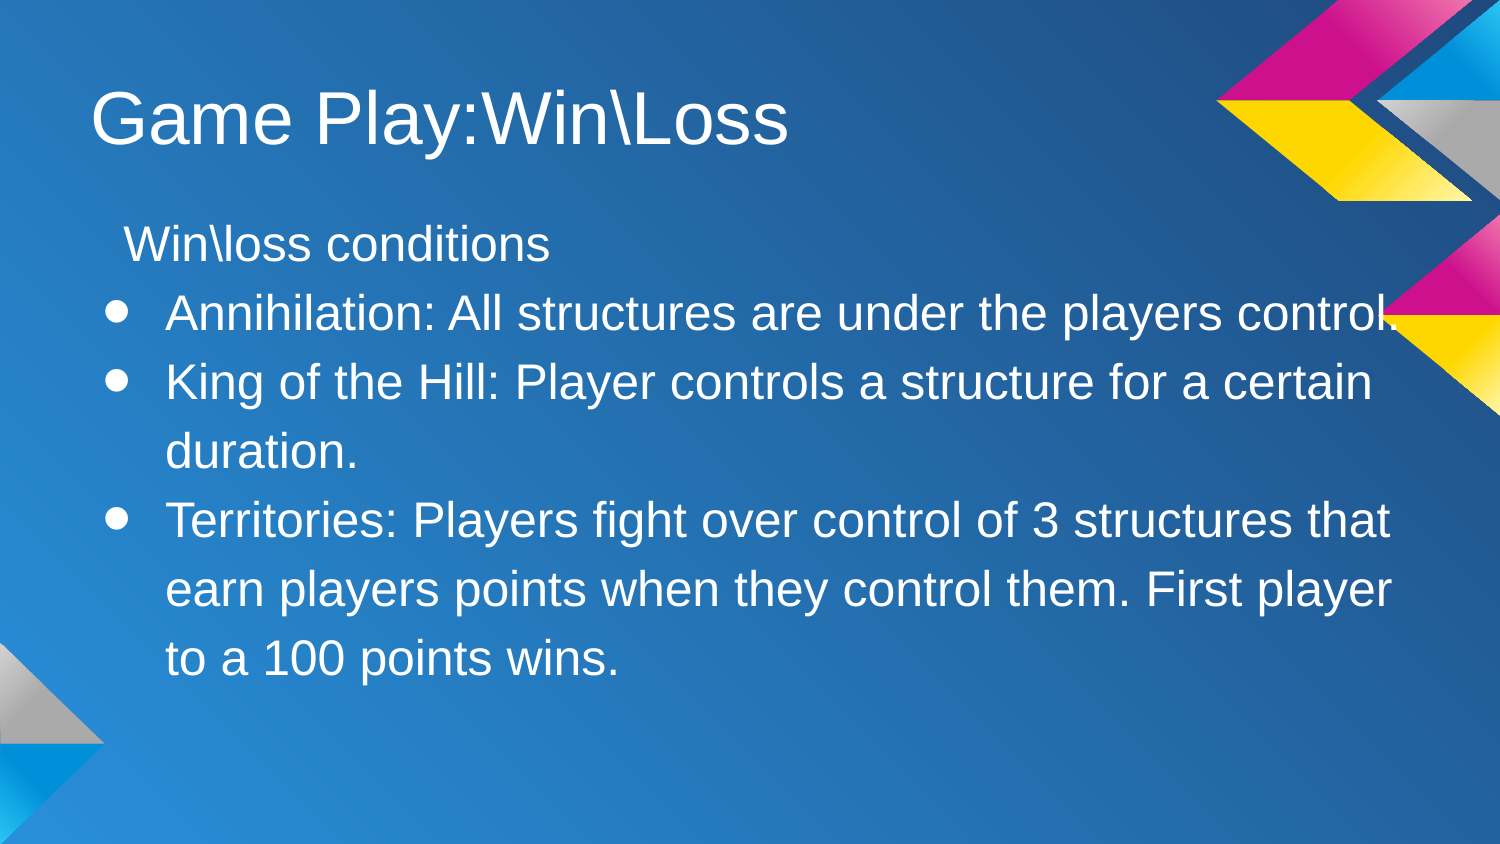

# Game Play:Win\Loss
Win\loss conditions
Annihilation: All structures are under the players control.
King of the Hill: Player controls a structure for a certain duration.
Territories: Players fight over control of 3 structures that earn players points when they control them. First player to a 100 points wins.